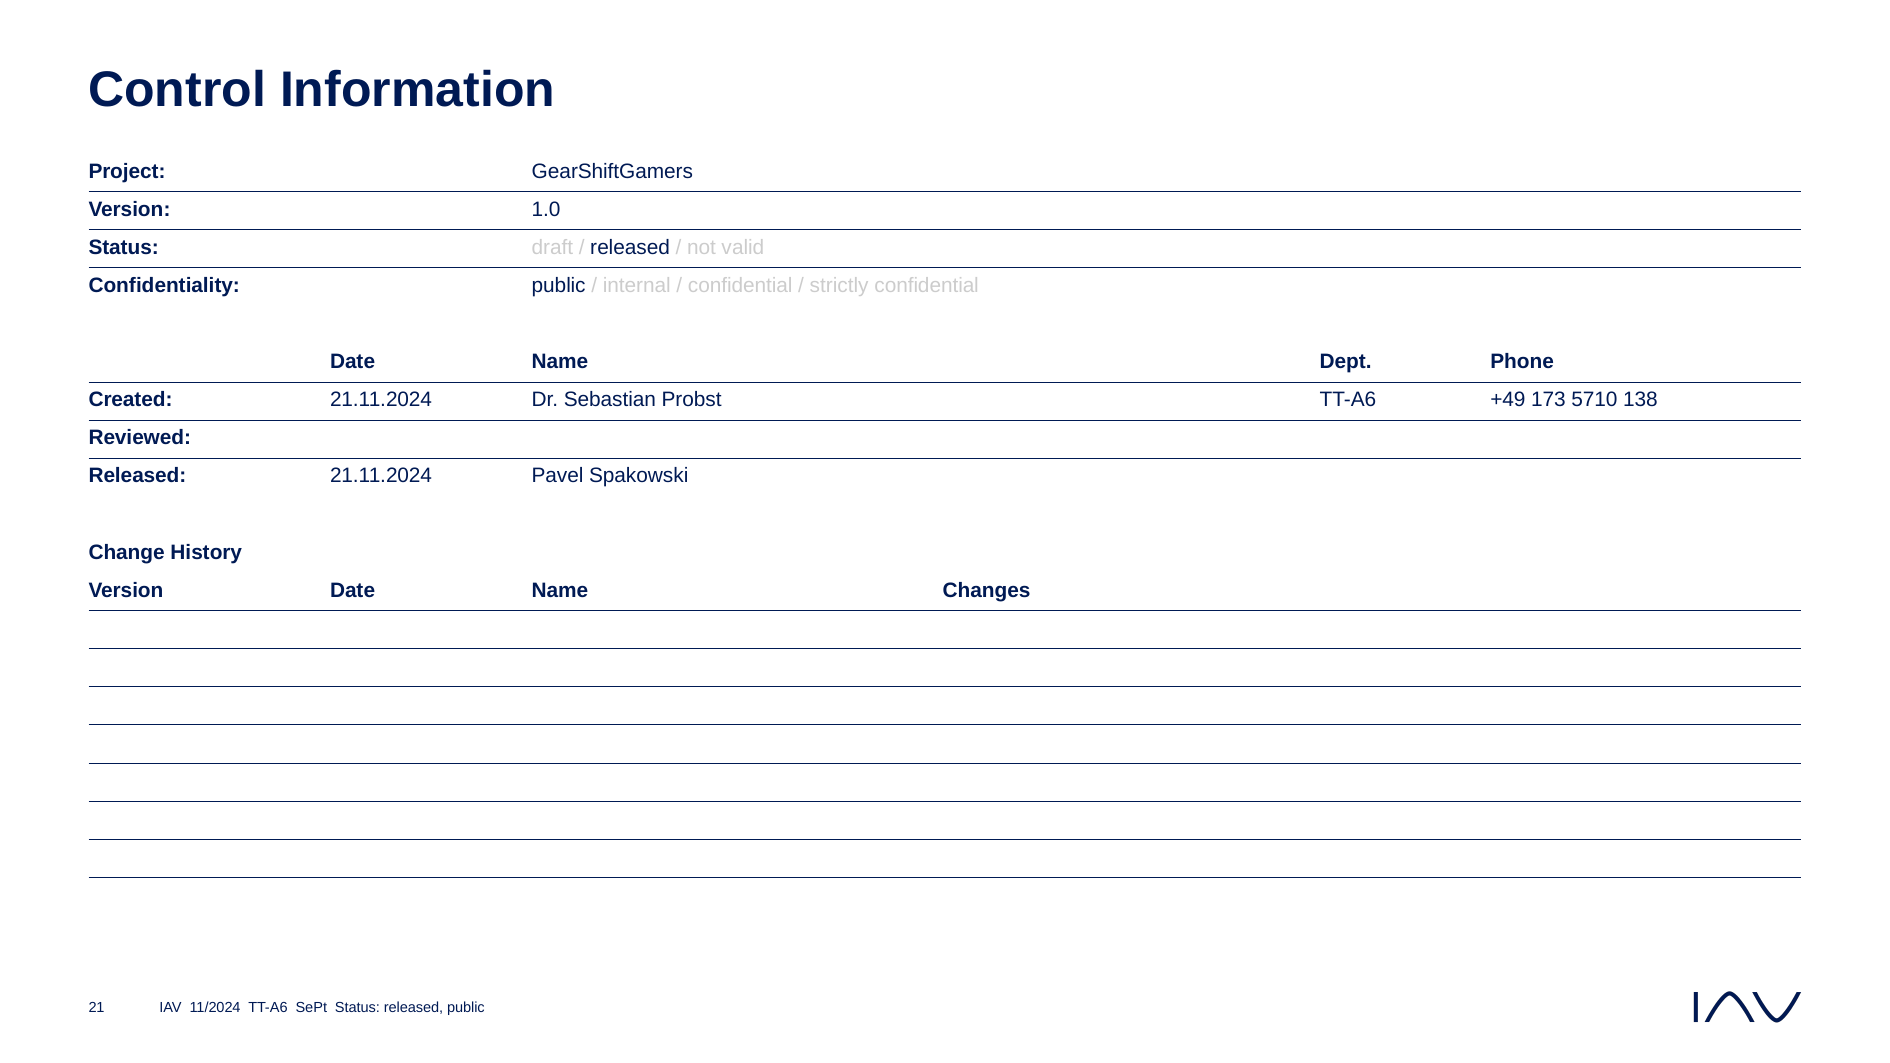

# Control Information
| Project: |  | GearShiftGamers |  |  |  |
| --- | --- | --- | --- | --- | --- |
| Version: |  | 1.0 |  |  |  |
| Status: |  | draft / released / not valid |  |  |  |
| Confidentiality: |  | public / internal / confidential / strictly confidential |  |  |  |
|  |  |  |  |  |  |
|  | Date | Name |  | Dept. | Phone |
| Created: | 21.11.2024 | Dr. Sebastian Probst |  | TT-A6 | +49 173 5710 138 |
| Reviewed: |  |  |  |  |  |
| Released: | 21.11.2024 | Pavel Spakowski |  |  |  |
|  |  |  |  |  |  |
| Change History |  |  |  |  |  |
| Version | Date | Name | Changes |  |  |
|  |  |  |  |  |  |
|  |  |  |  |  |  |
|  |  |  |  |  |  |
|  |  |  |  |  |  |
|  |  |  |  |  |  |
|  |  |  |  |  |  |
|  |  |  |  |  |  |
|  |  |  |  |  |  |
IAV  11/2024  TT-A6  SePt  Status: released, public
21